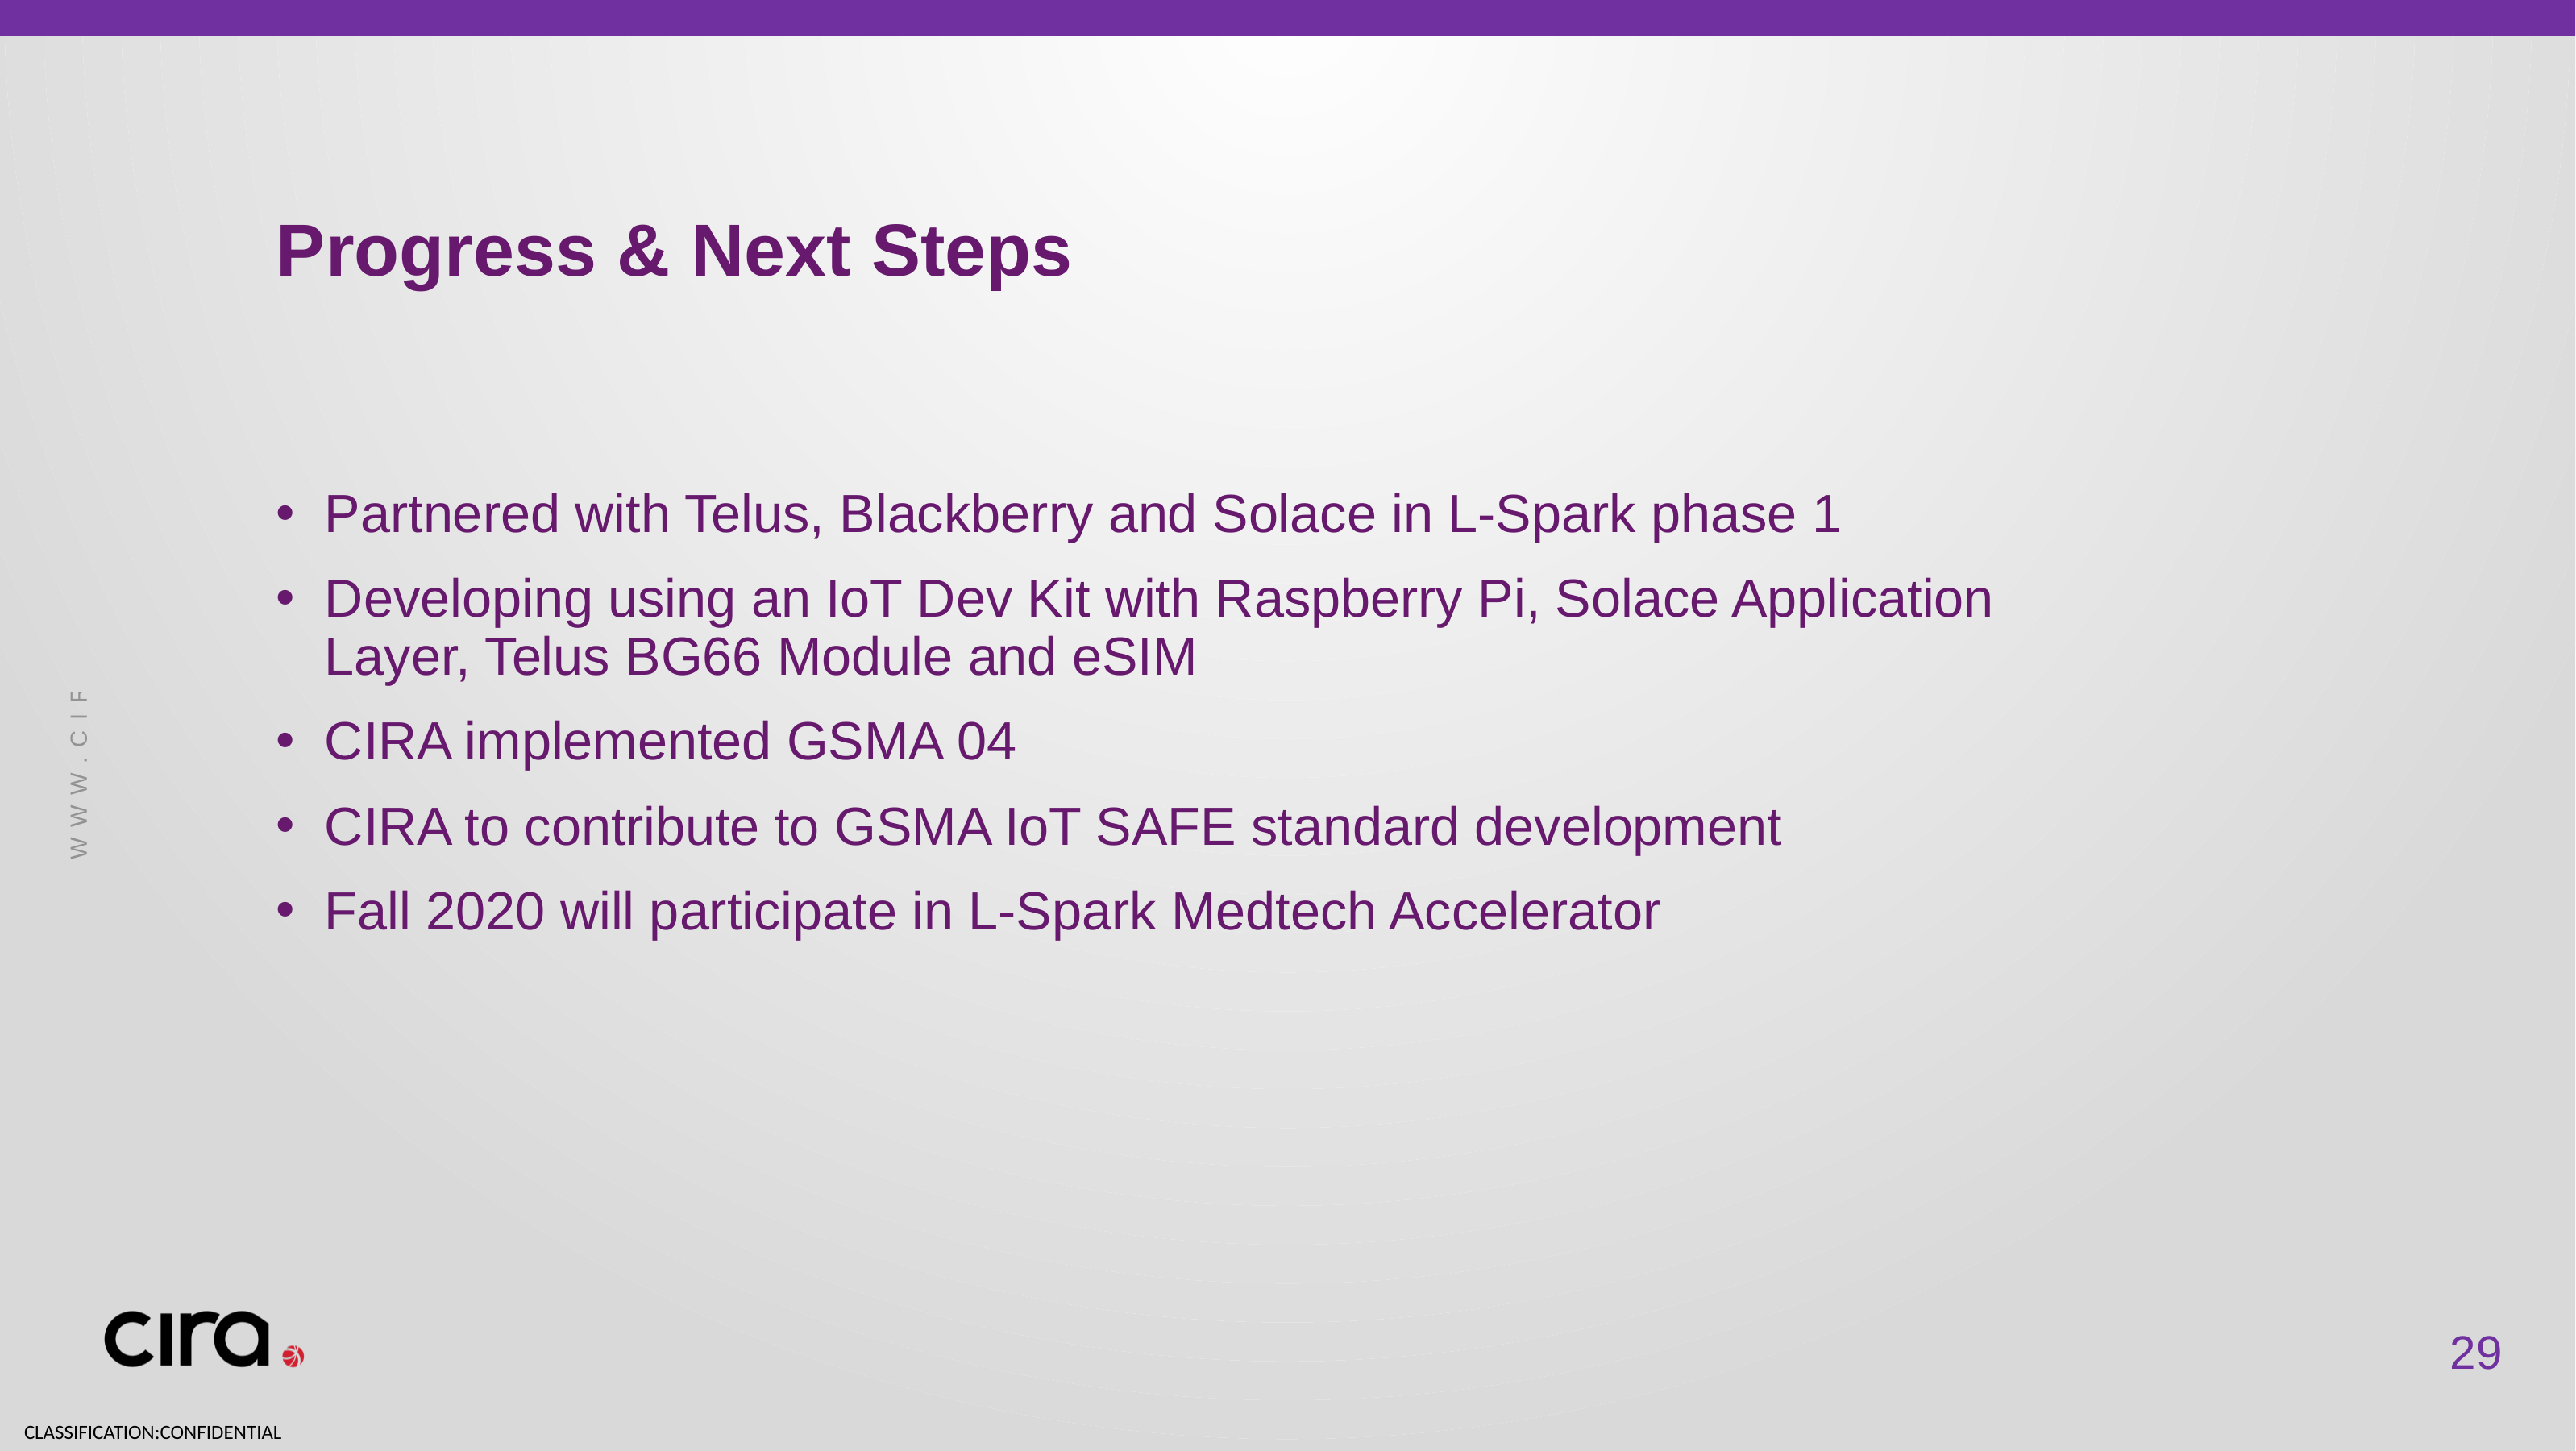

Progress & Next Steps
Partnered with Telus, Blackberry and Solace in L-Spark phase 1
Developing using an IoT Dev Kit with Raspberry Pi, Solace Application Layer, Telus BG66 Module and eSIM
CIRA implemented GSMA 04
CIRA to contribute to GSMA IoT SAFE standard development
Fall 2020 will participate in L-Spark Medtech Accelerator